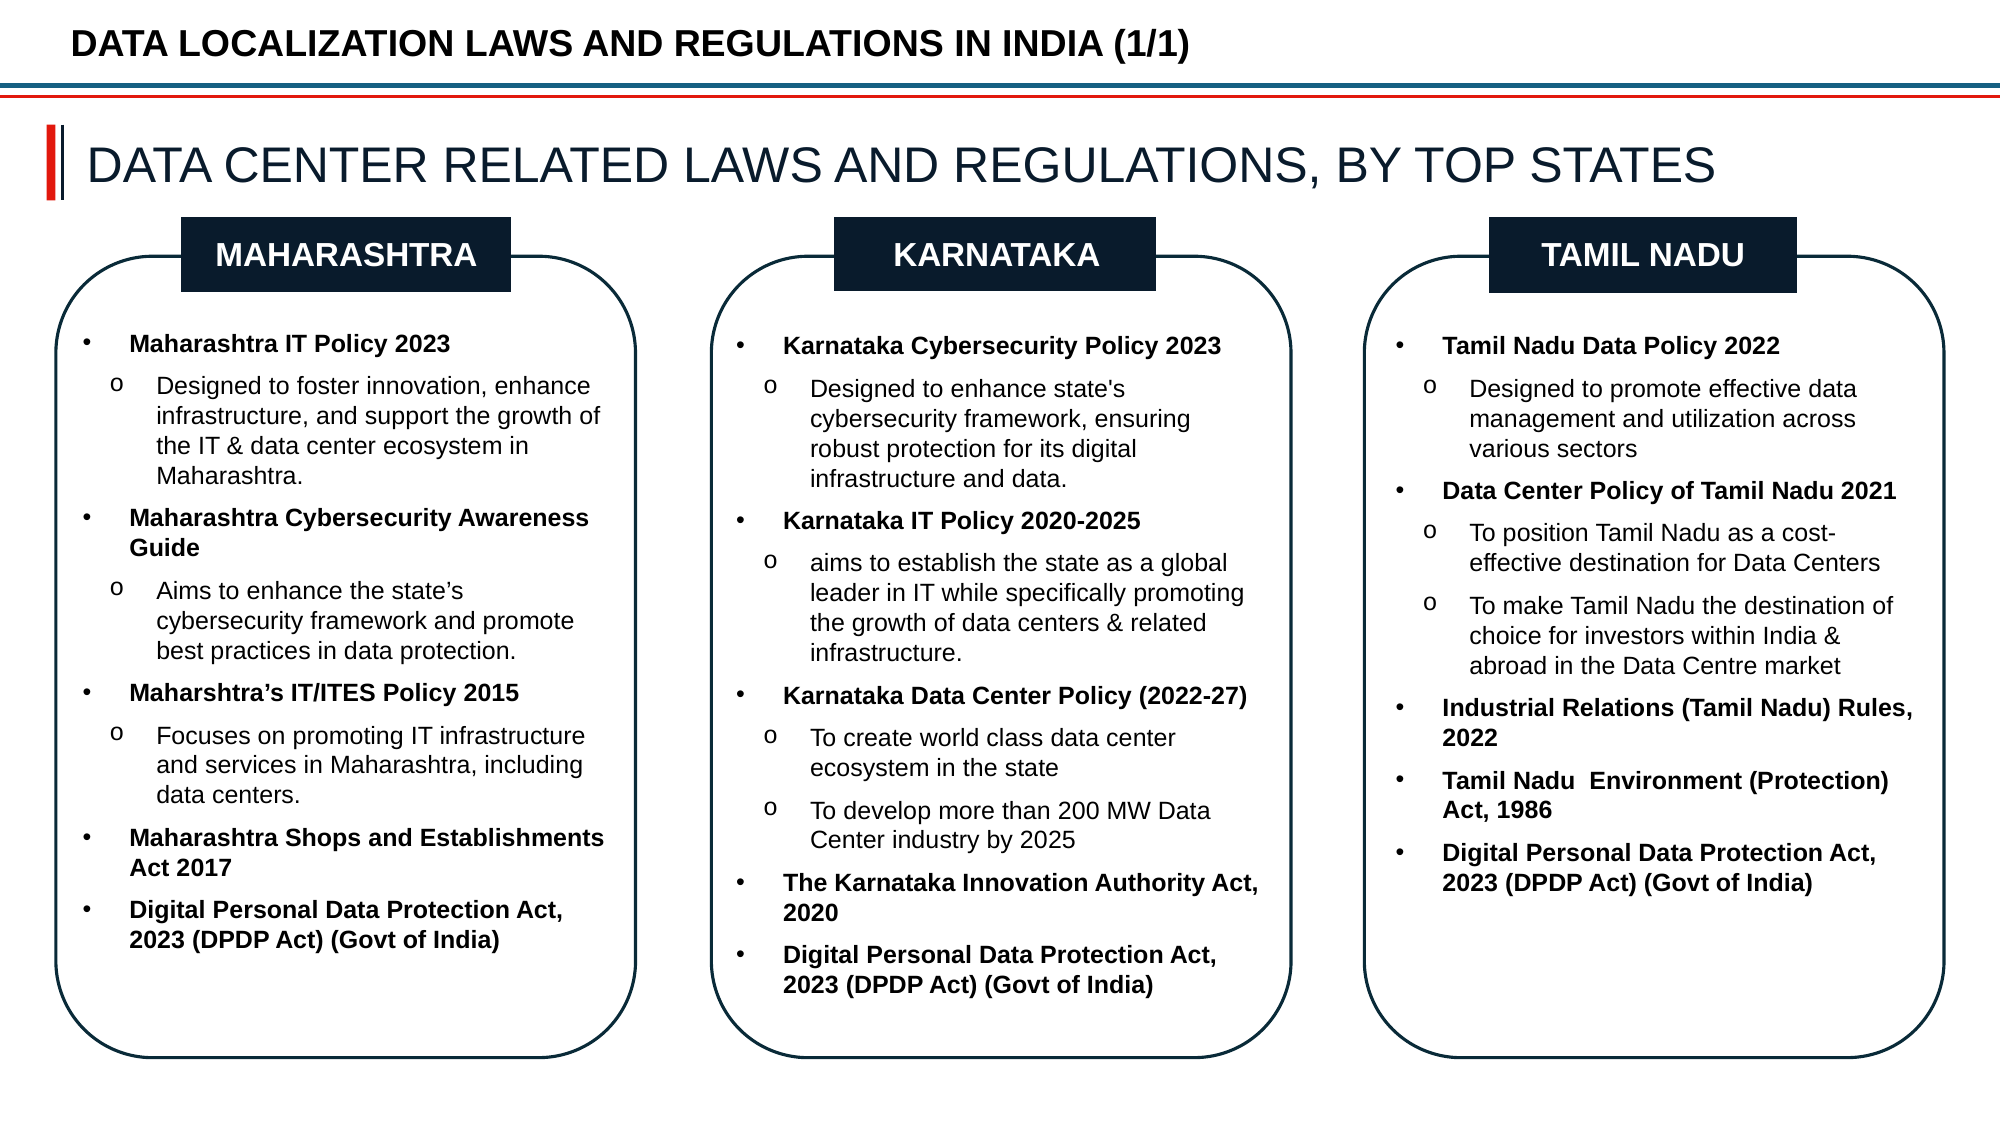

DATA LOCALIZATION LAWS AND REGULATIONS IN INDIA (1/1)

DATA CENTER RELATED LAWS AND REGULATIONS, BY TOP STATES

MAHARASHTRA
KARNATAKA
TAMIL NADU

Maharashtra IT Policy 2023
Designed to foster innovation, enhance infrastructure, and support the growth of the IT & data center ecosystem in Maharashtra.
Maharashtra Cybersecurity Awareness Guide
Aims to enhance the state’s cybersecurity framework and promote best practices in data protection.
Maharshtra’s IT/ITES Policy 2015
Focuses on promoting IT infrastructure and services in Maharashtra, including data centers.
Maharashtra Shops and Establishments Act 2017
Digital Personal Data Protection Act, 2023 (DPDP Act) (Govt of India)
Karnataka Cybersecurity Policy 2023
Designed to enhance state's cybersecurity framework, ensuring robust protection for its digital infrastructure and data.
Karnataka IT Policy 2020-2025
aims to establish the state as a global leader in IT while specifically promoting the growth of data centers & related infrastructure.
Karnataka Data Center Policy (2022-27)
To create world class data center ecosystem in the state
To develop more than 200 MW Data Center industry by 2025
The Karnataka Innovation Authority Act, 2020
Digital Personal Data Protection Act, 2023 (DPDP Act) (Govt of India)
Tamil Nadu Data Policy 2022
Designed to promote effective data management and utilization across various sectors
Data Center Policy of Tamil Nadu 2021
To position Tamil Nadu as a cost-effective destination for Data Centers
To make Tamil Nadu the destination of choice for investors within India & abroad in the Data Centre market
Industrial Relations (Tamil Nadu) Rules, 2022
Tamil Nadu  Environment (Protection) Act, 1986
Digital Personal Data Protection Act, 2023 (DPDP Act) (Govt of India)